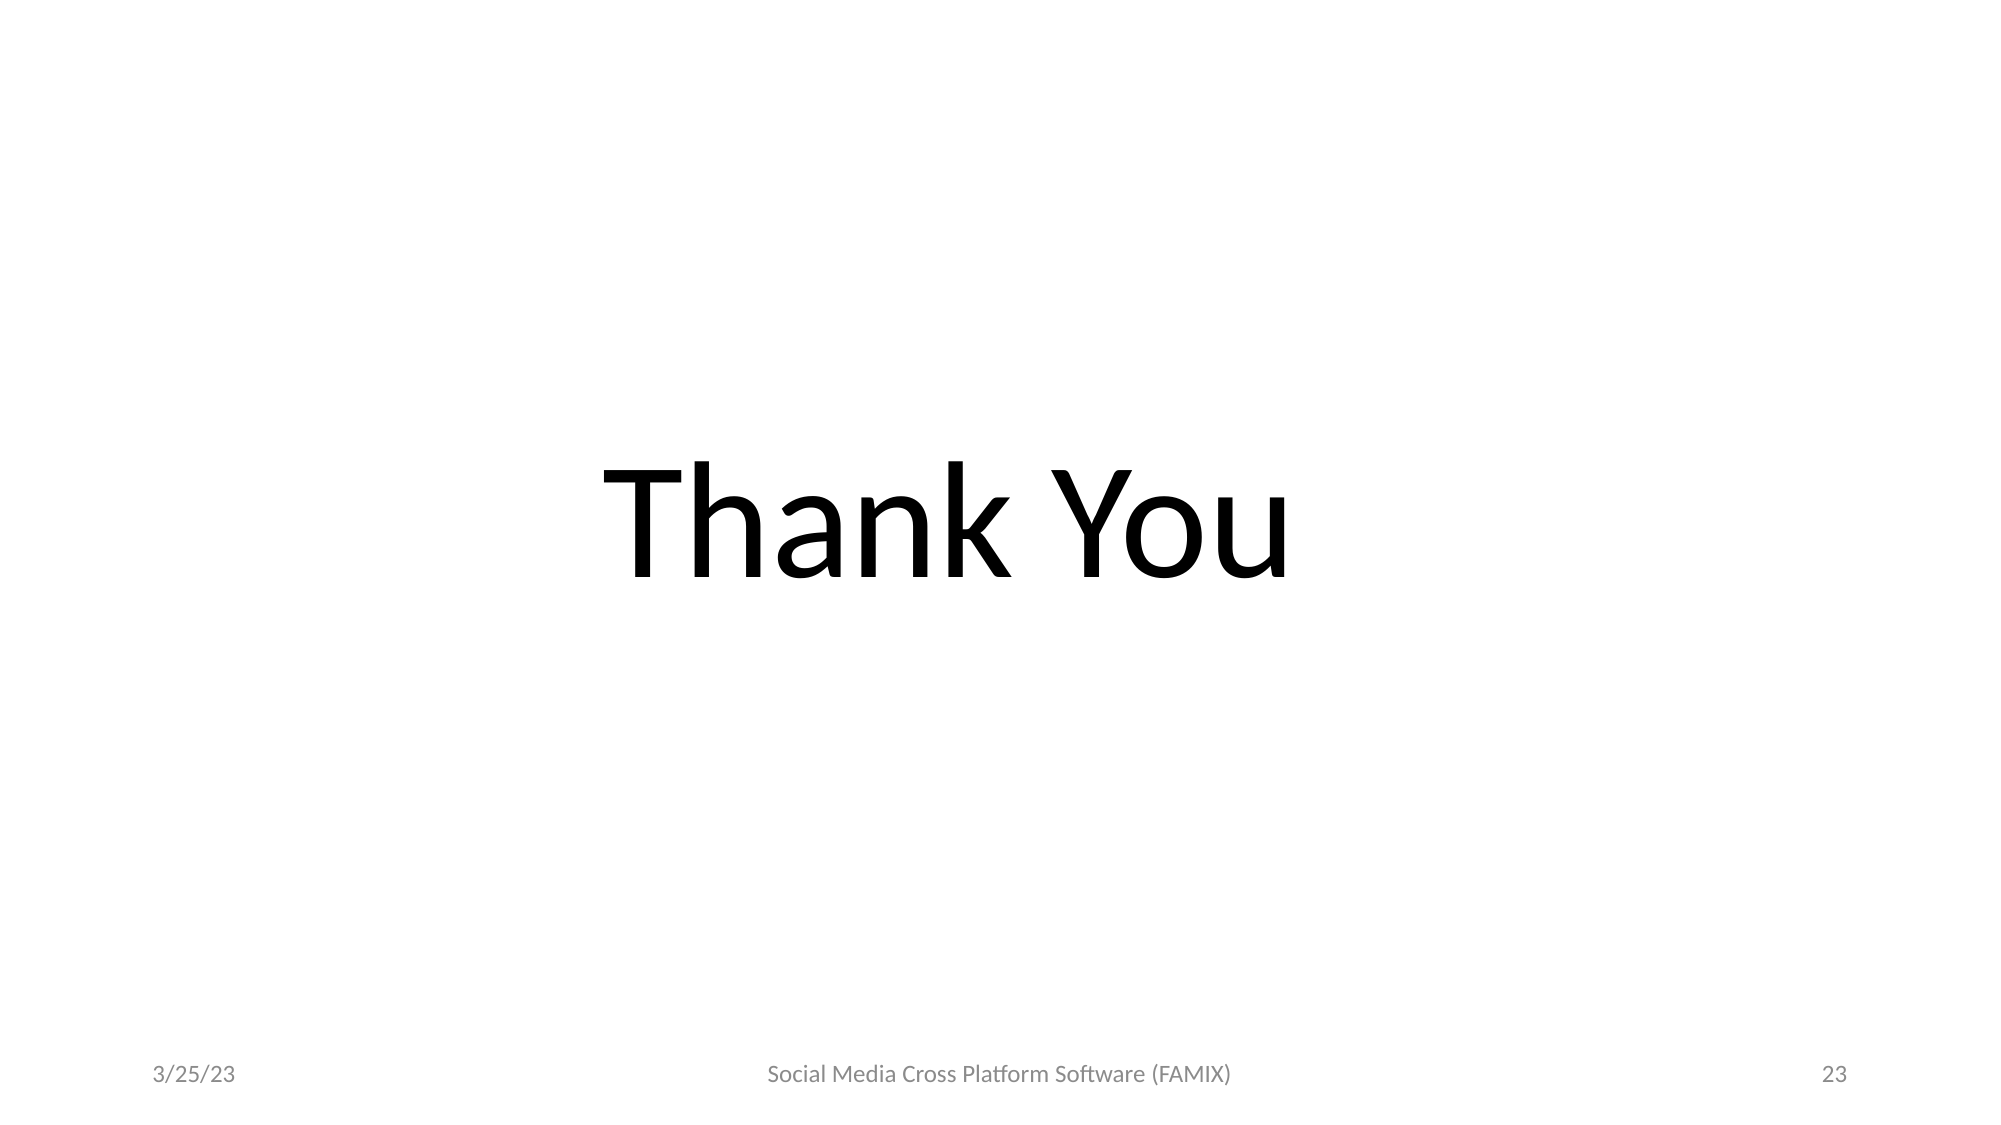

#

Thank You
3/25/23
Social Media Cross Platform Software (FAMIX)
23